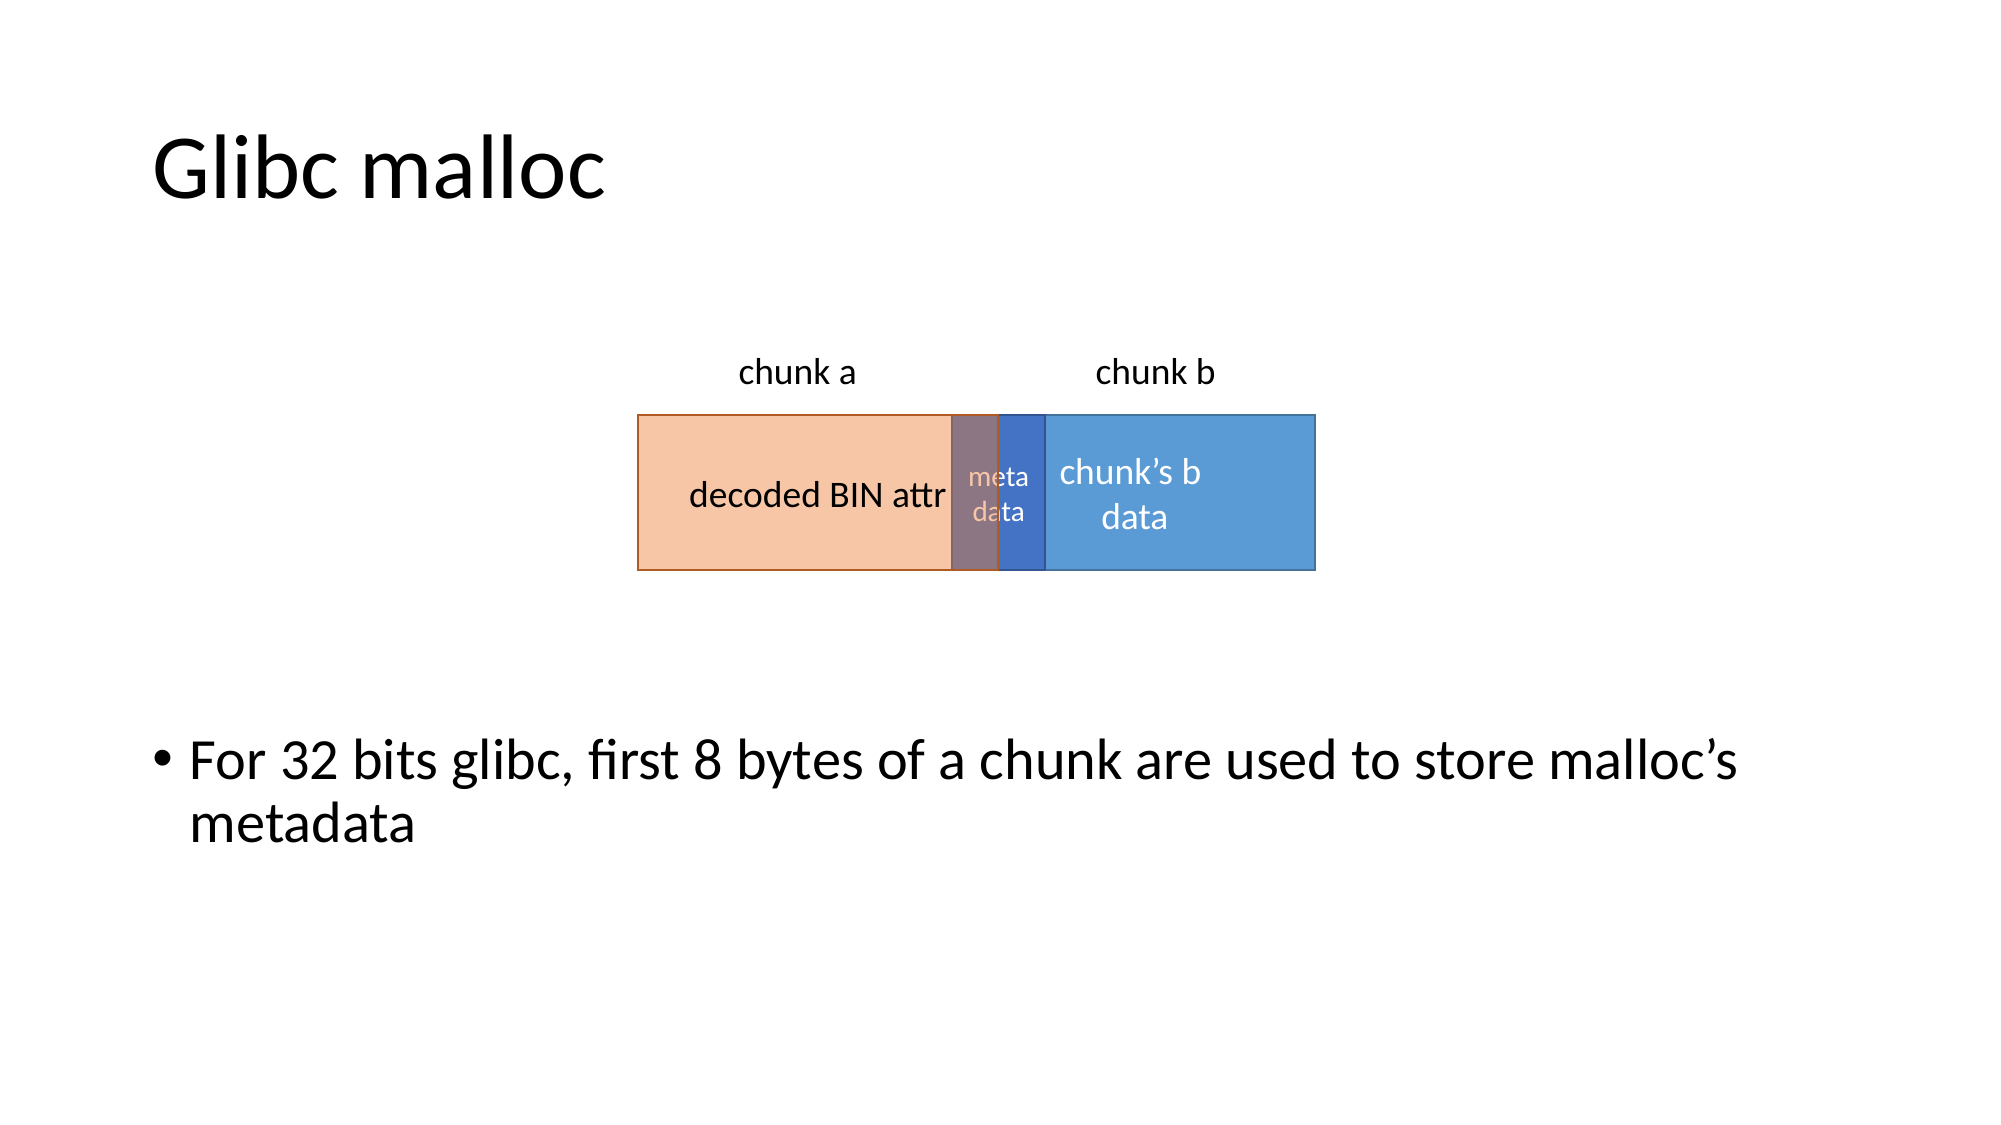

# Glibc malloc
chunk a
chunk b
decoded BIN attr
metadata
chunk’s b
data
For 32 bits glibc, first 8 bytes of a chunk are used to store malloc’s metadata